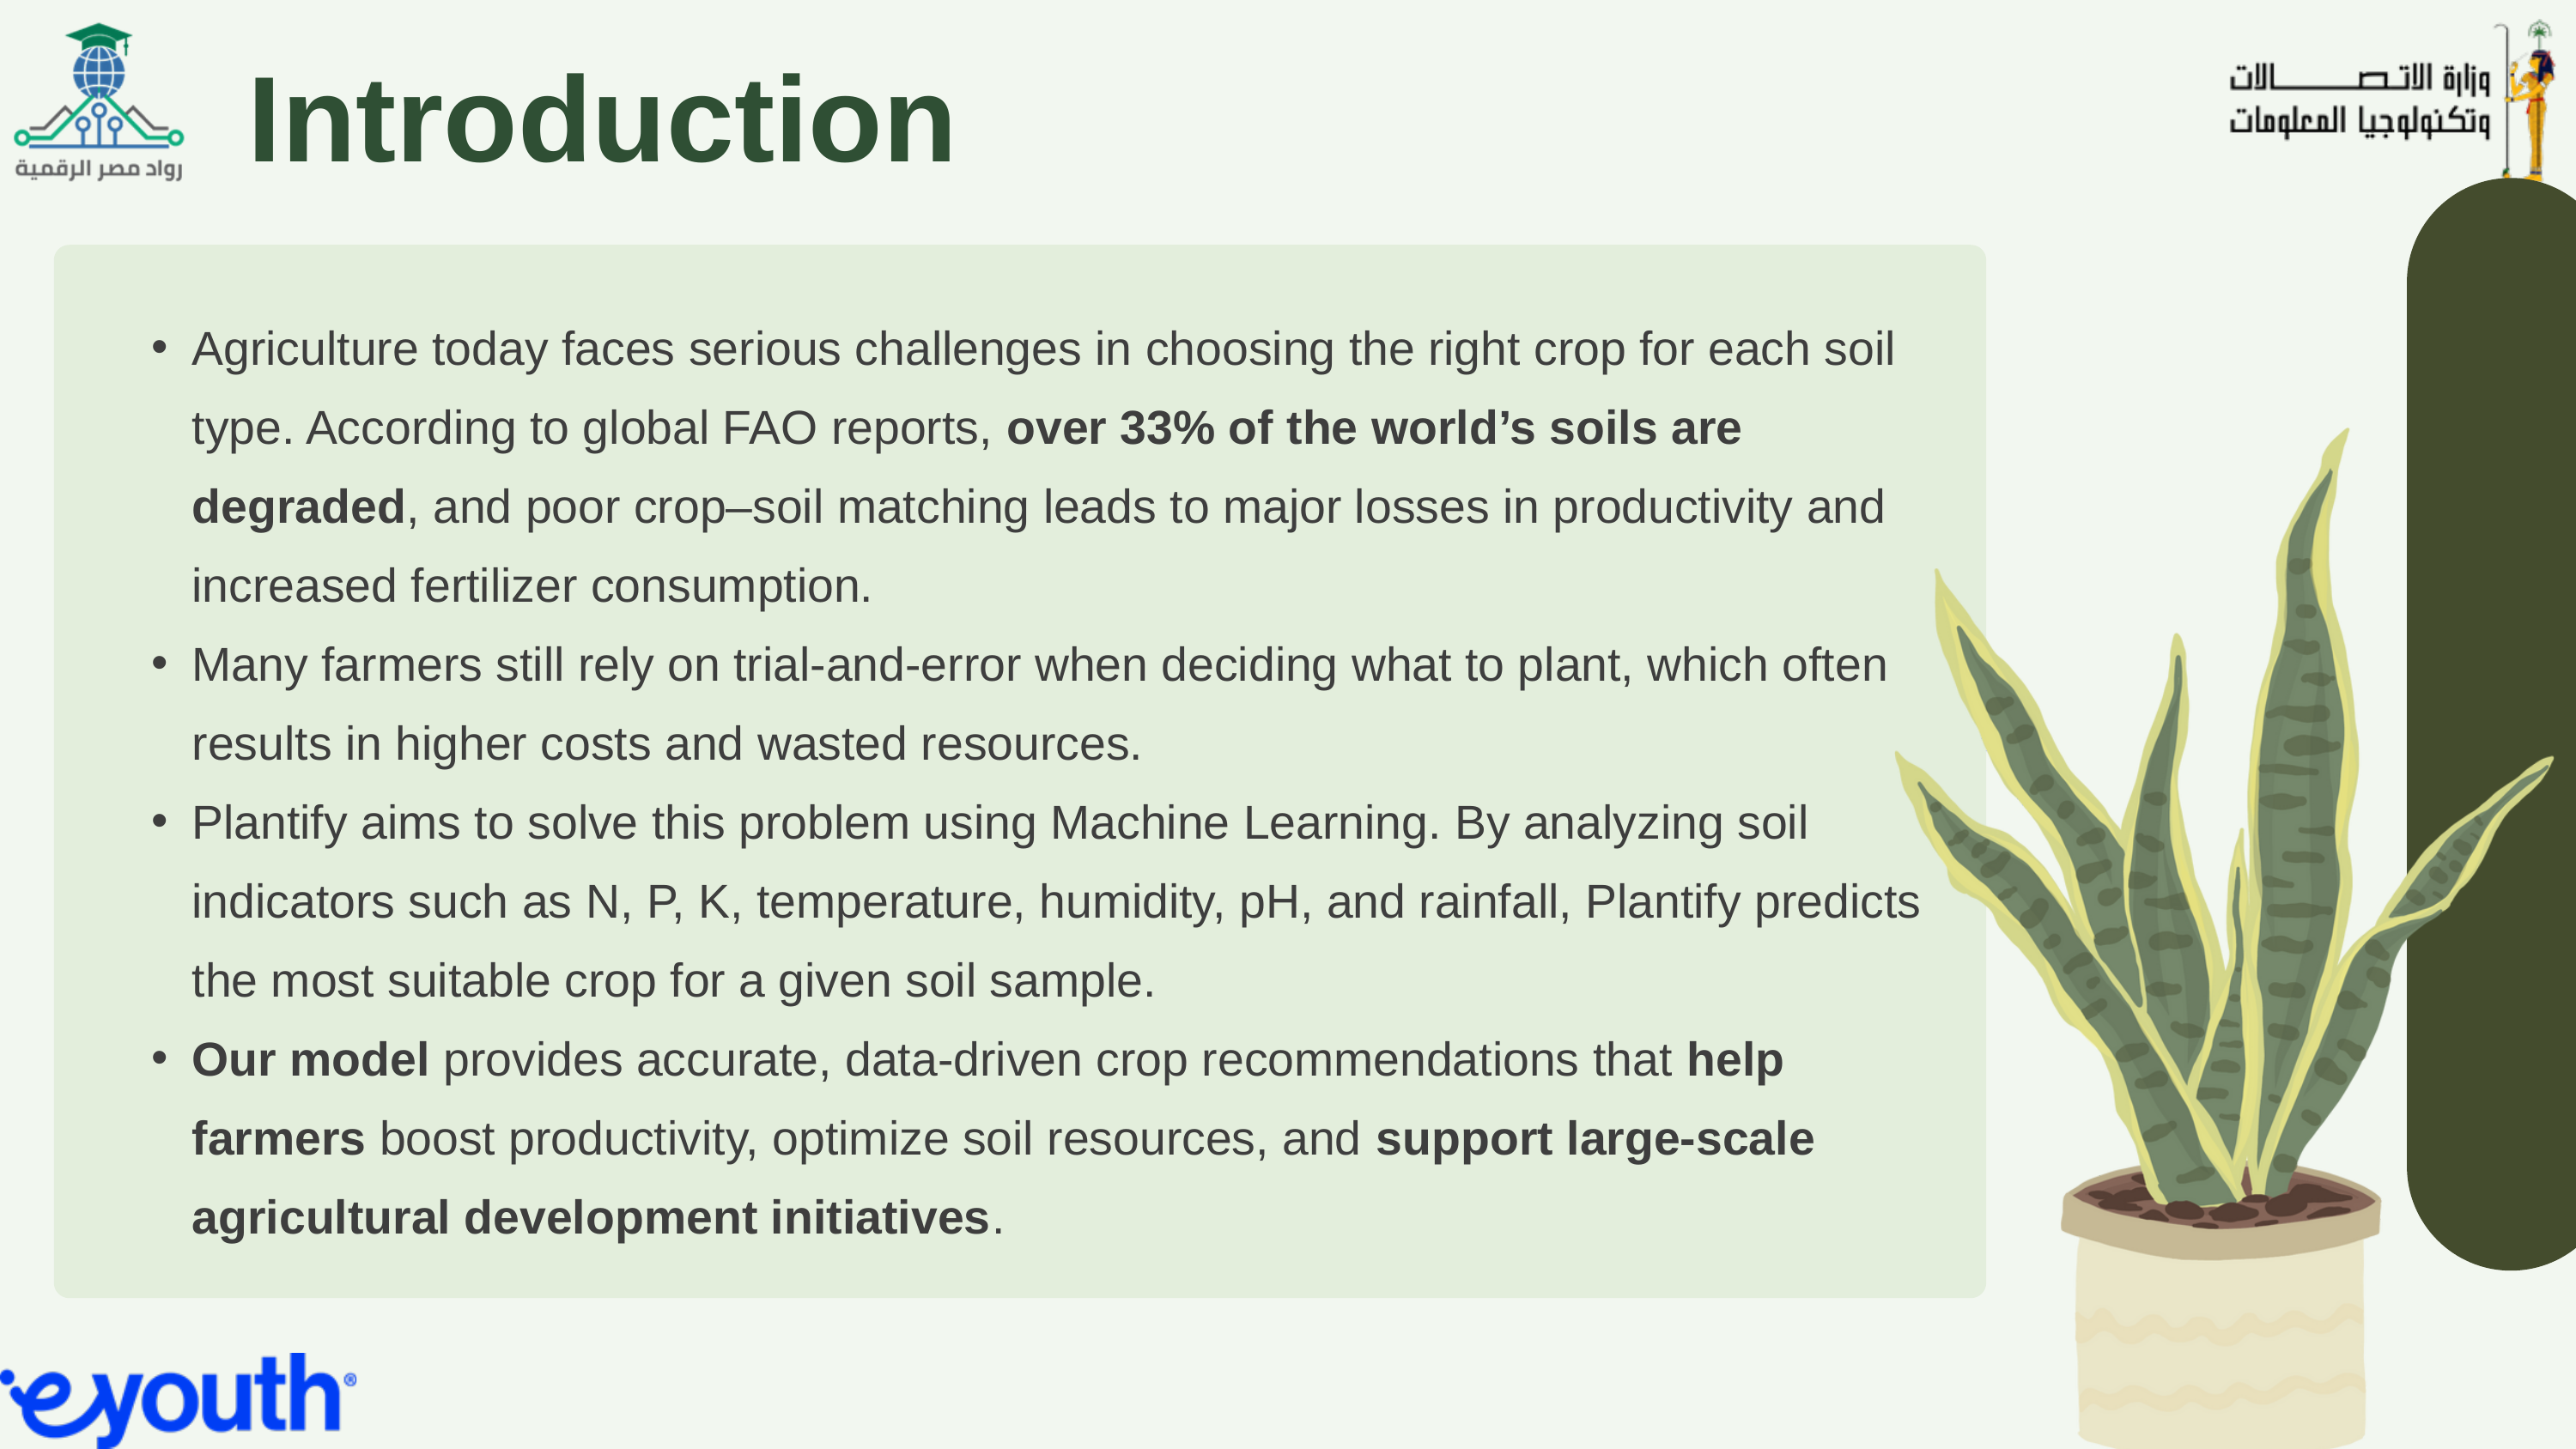

Introduction

Agriculture today faces serious challenges in choosing the right crop for each soil type. According to global FAO reports, over 33% of the world’s soils are degraded, and poor crop–soil matching leads to major losses in productivity and increased fertilizer consumption.
Many farmers still rely on trial-and-error when deciding what to plant, which often results in higher costs and wasted resources.
Plantify aims to solve this problem using Machine Learning. By analyzing soil indicators such as N, P, K, temperature, humidity, pH, and rainfall, Plantify predicts the most suitable crop for a given soil sample.
Our model provides accurate, data-driven crop recommendations that help farmers boost productivity, optimize soil resources, and support large-scale agricultural development initiatives.